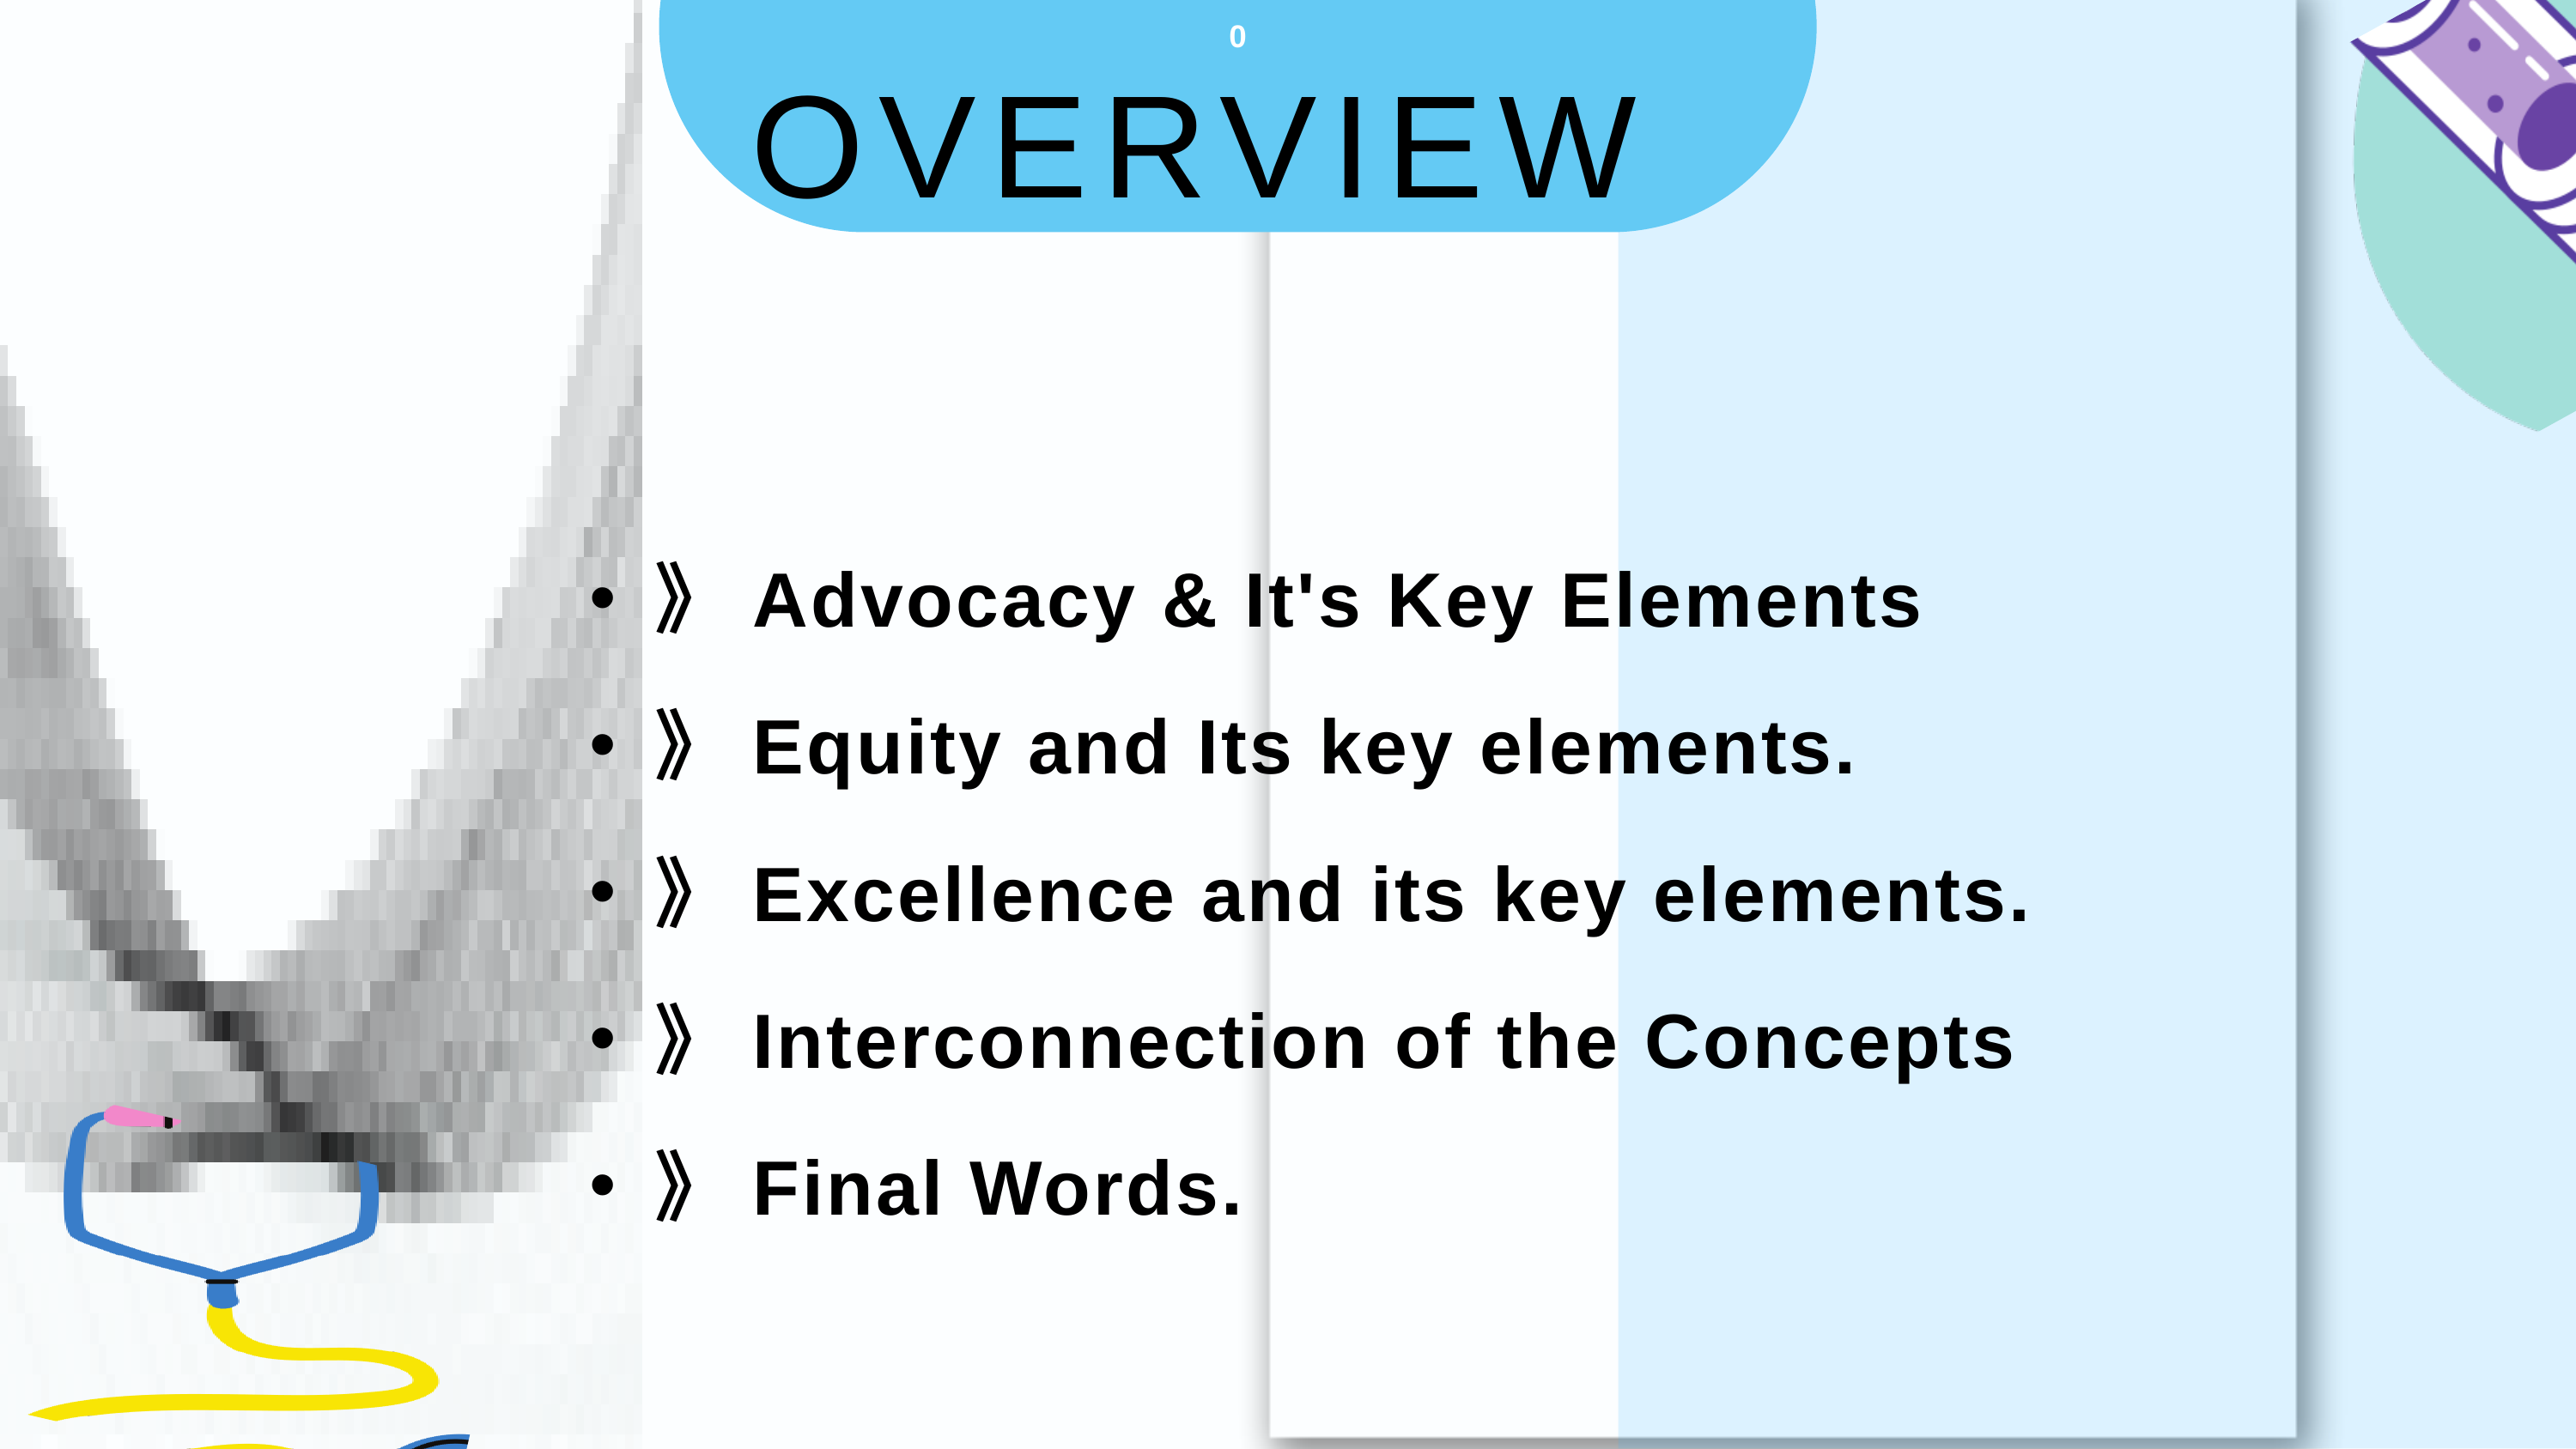

0

OVERVIEW

》Advocacy & It's Key Elements
》Equity and Its key elements.
》Excellence and its key elements.
》Interconnection of the Concepts
》Final Words.